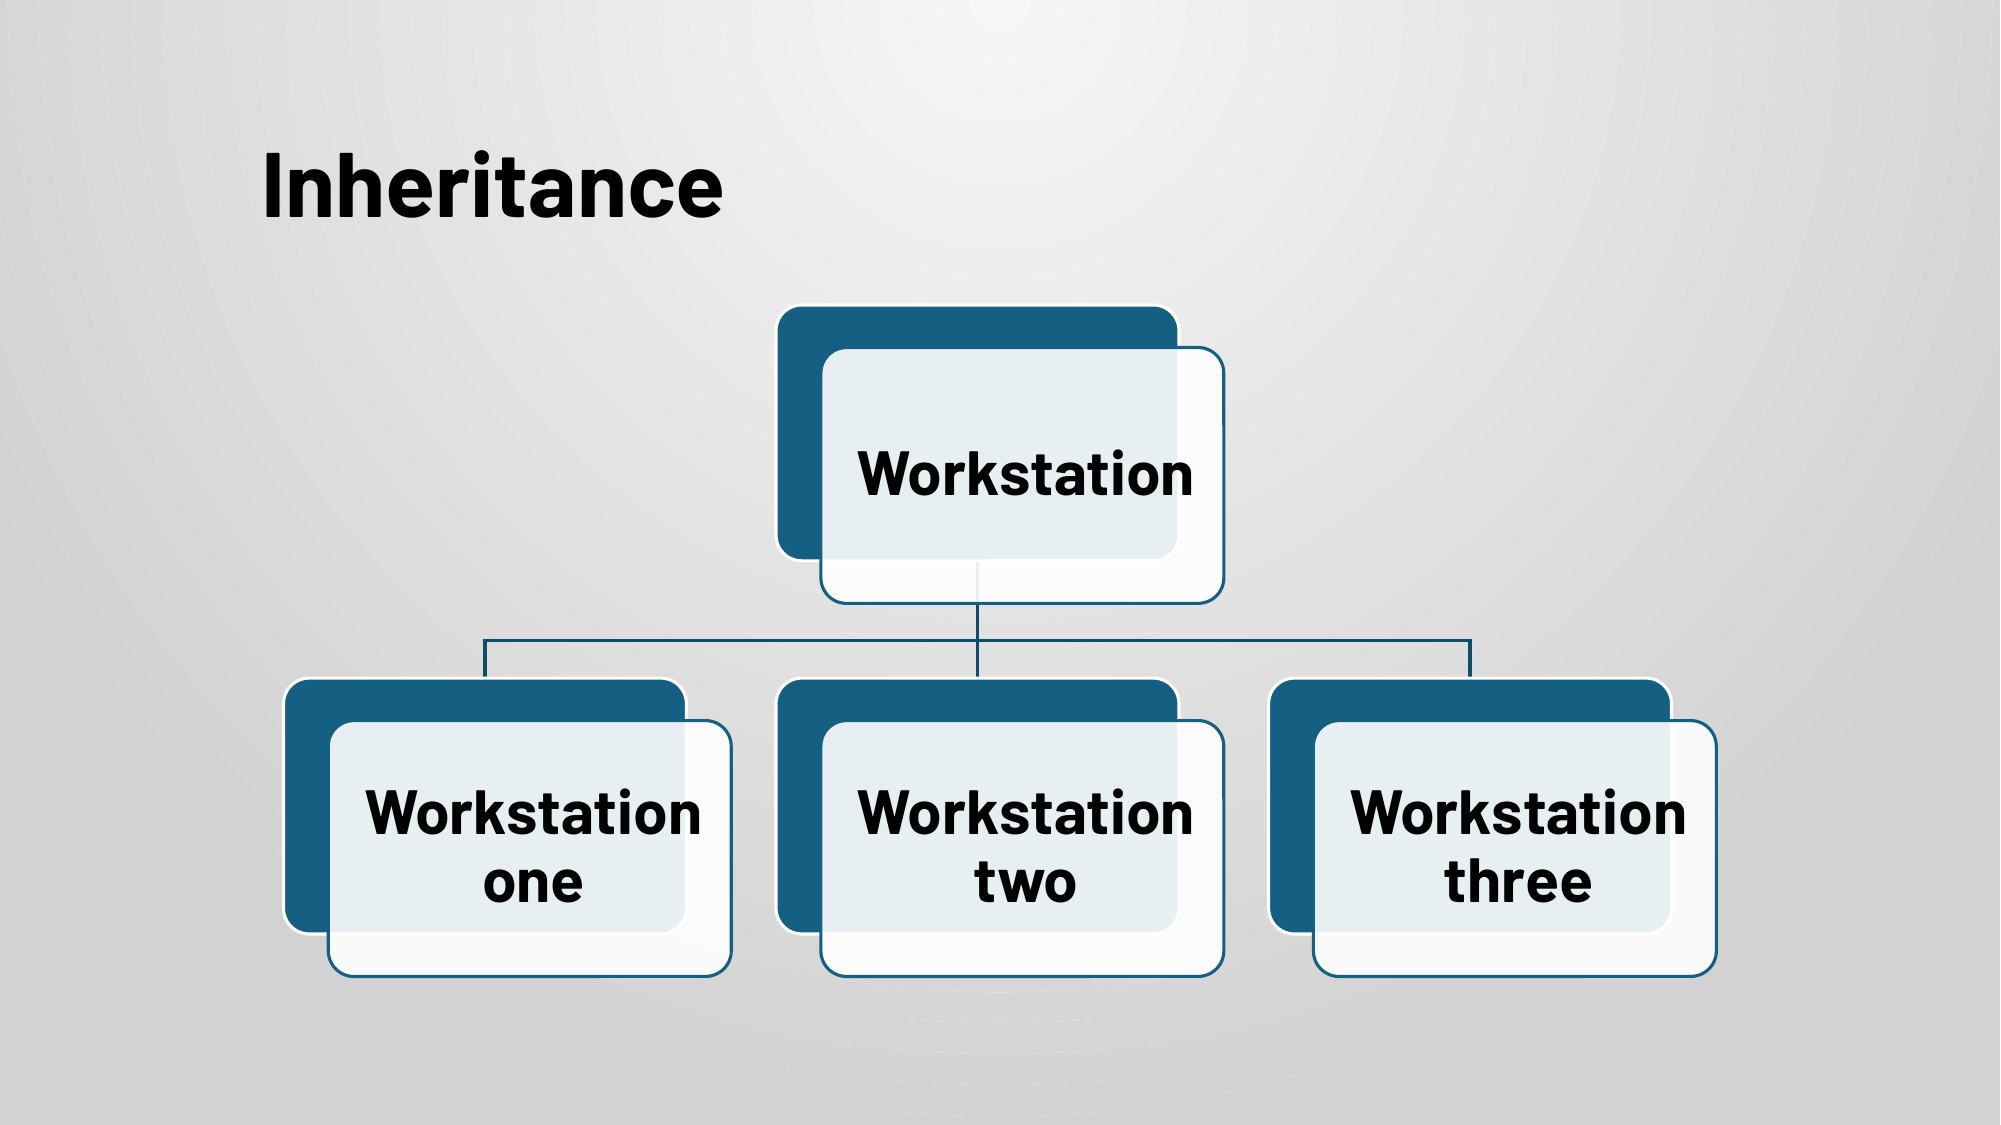

Inheritance

Workstation
Workstation one
Workstation two
Workstation three